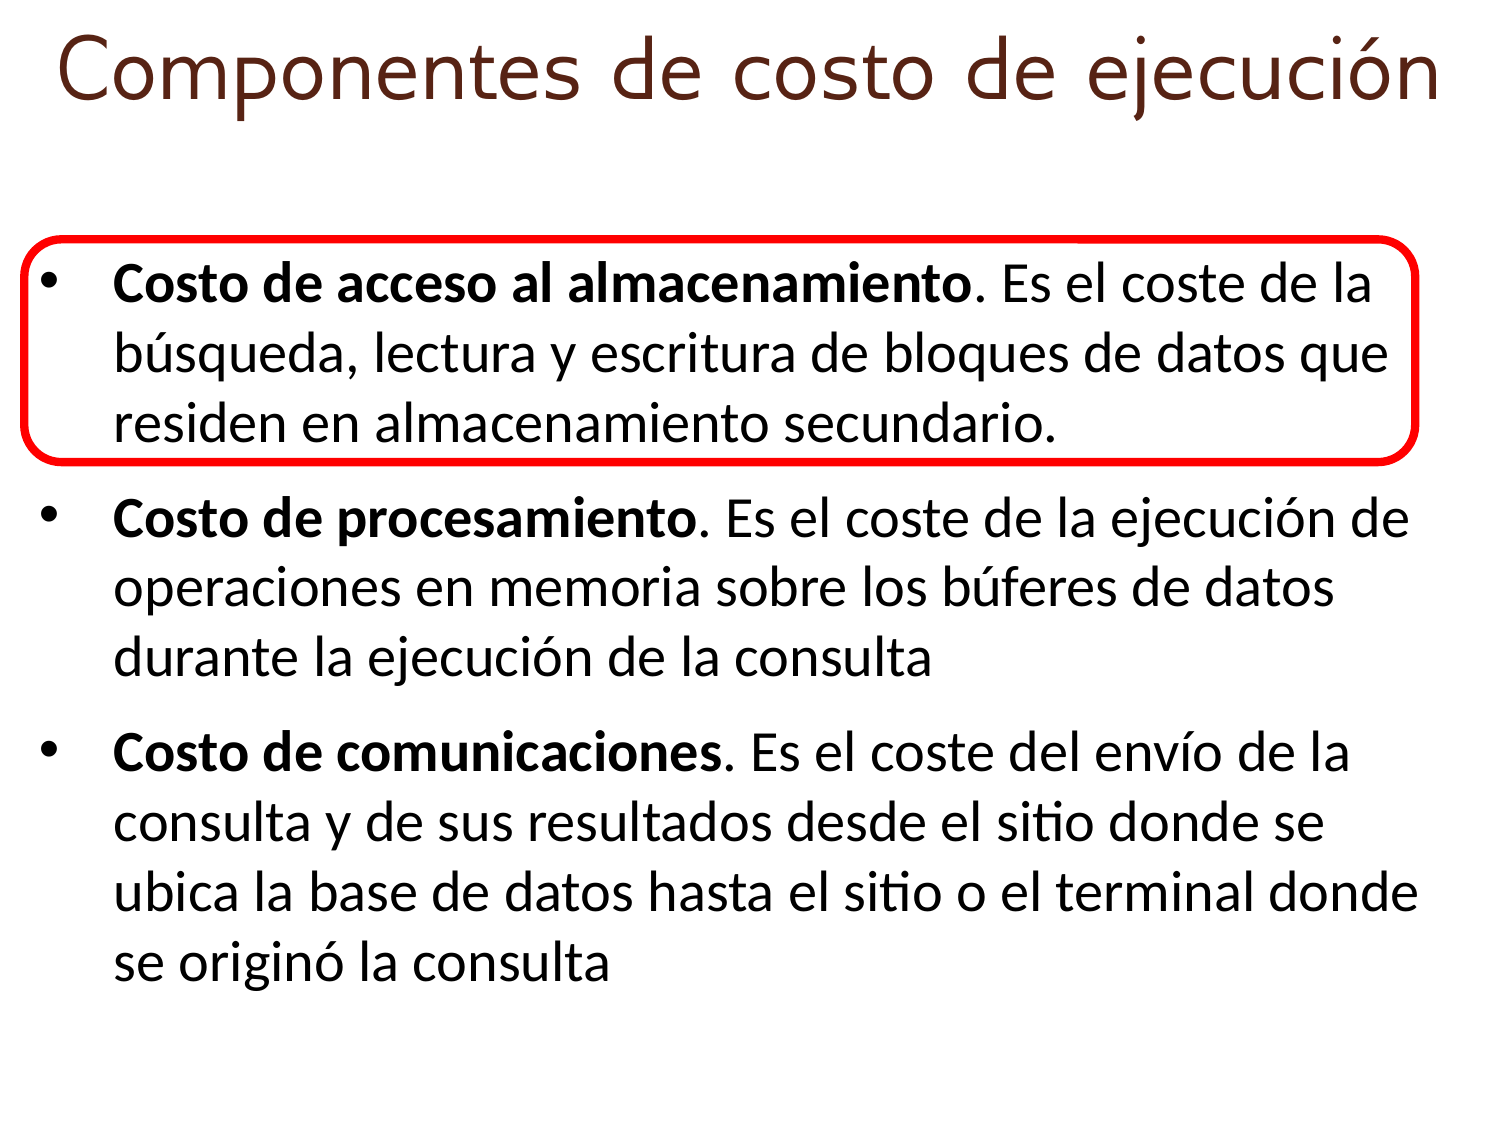

Componentes de costo de ejecución
Costo de acceso al almacenamiento. Es el coste de la búsqueda, lectura y escritura de bloques de datos que residen en almacenamiento secundario.
Costo de procesamiento. Es el coste de la ejecución de operaciones en memoria sobre los búferes de datos durante la ejecución de la consulta
Costo de comunicaciones. Es el coste del envío de la consulta y de sus resultados desde el sitio donde se ubica la base de datos hasta el sitio o el terminal donde se originó la consulta